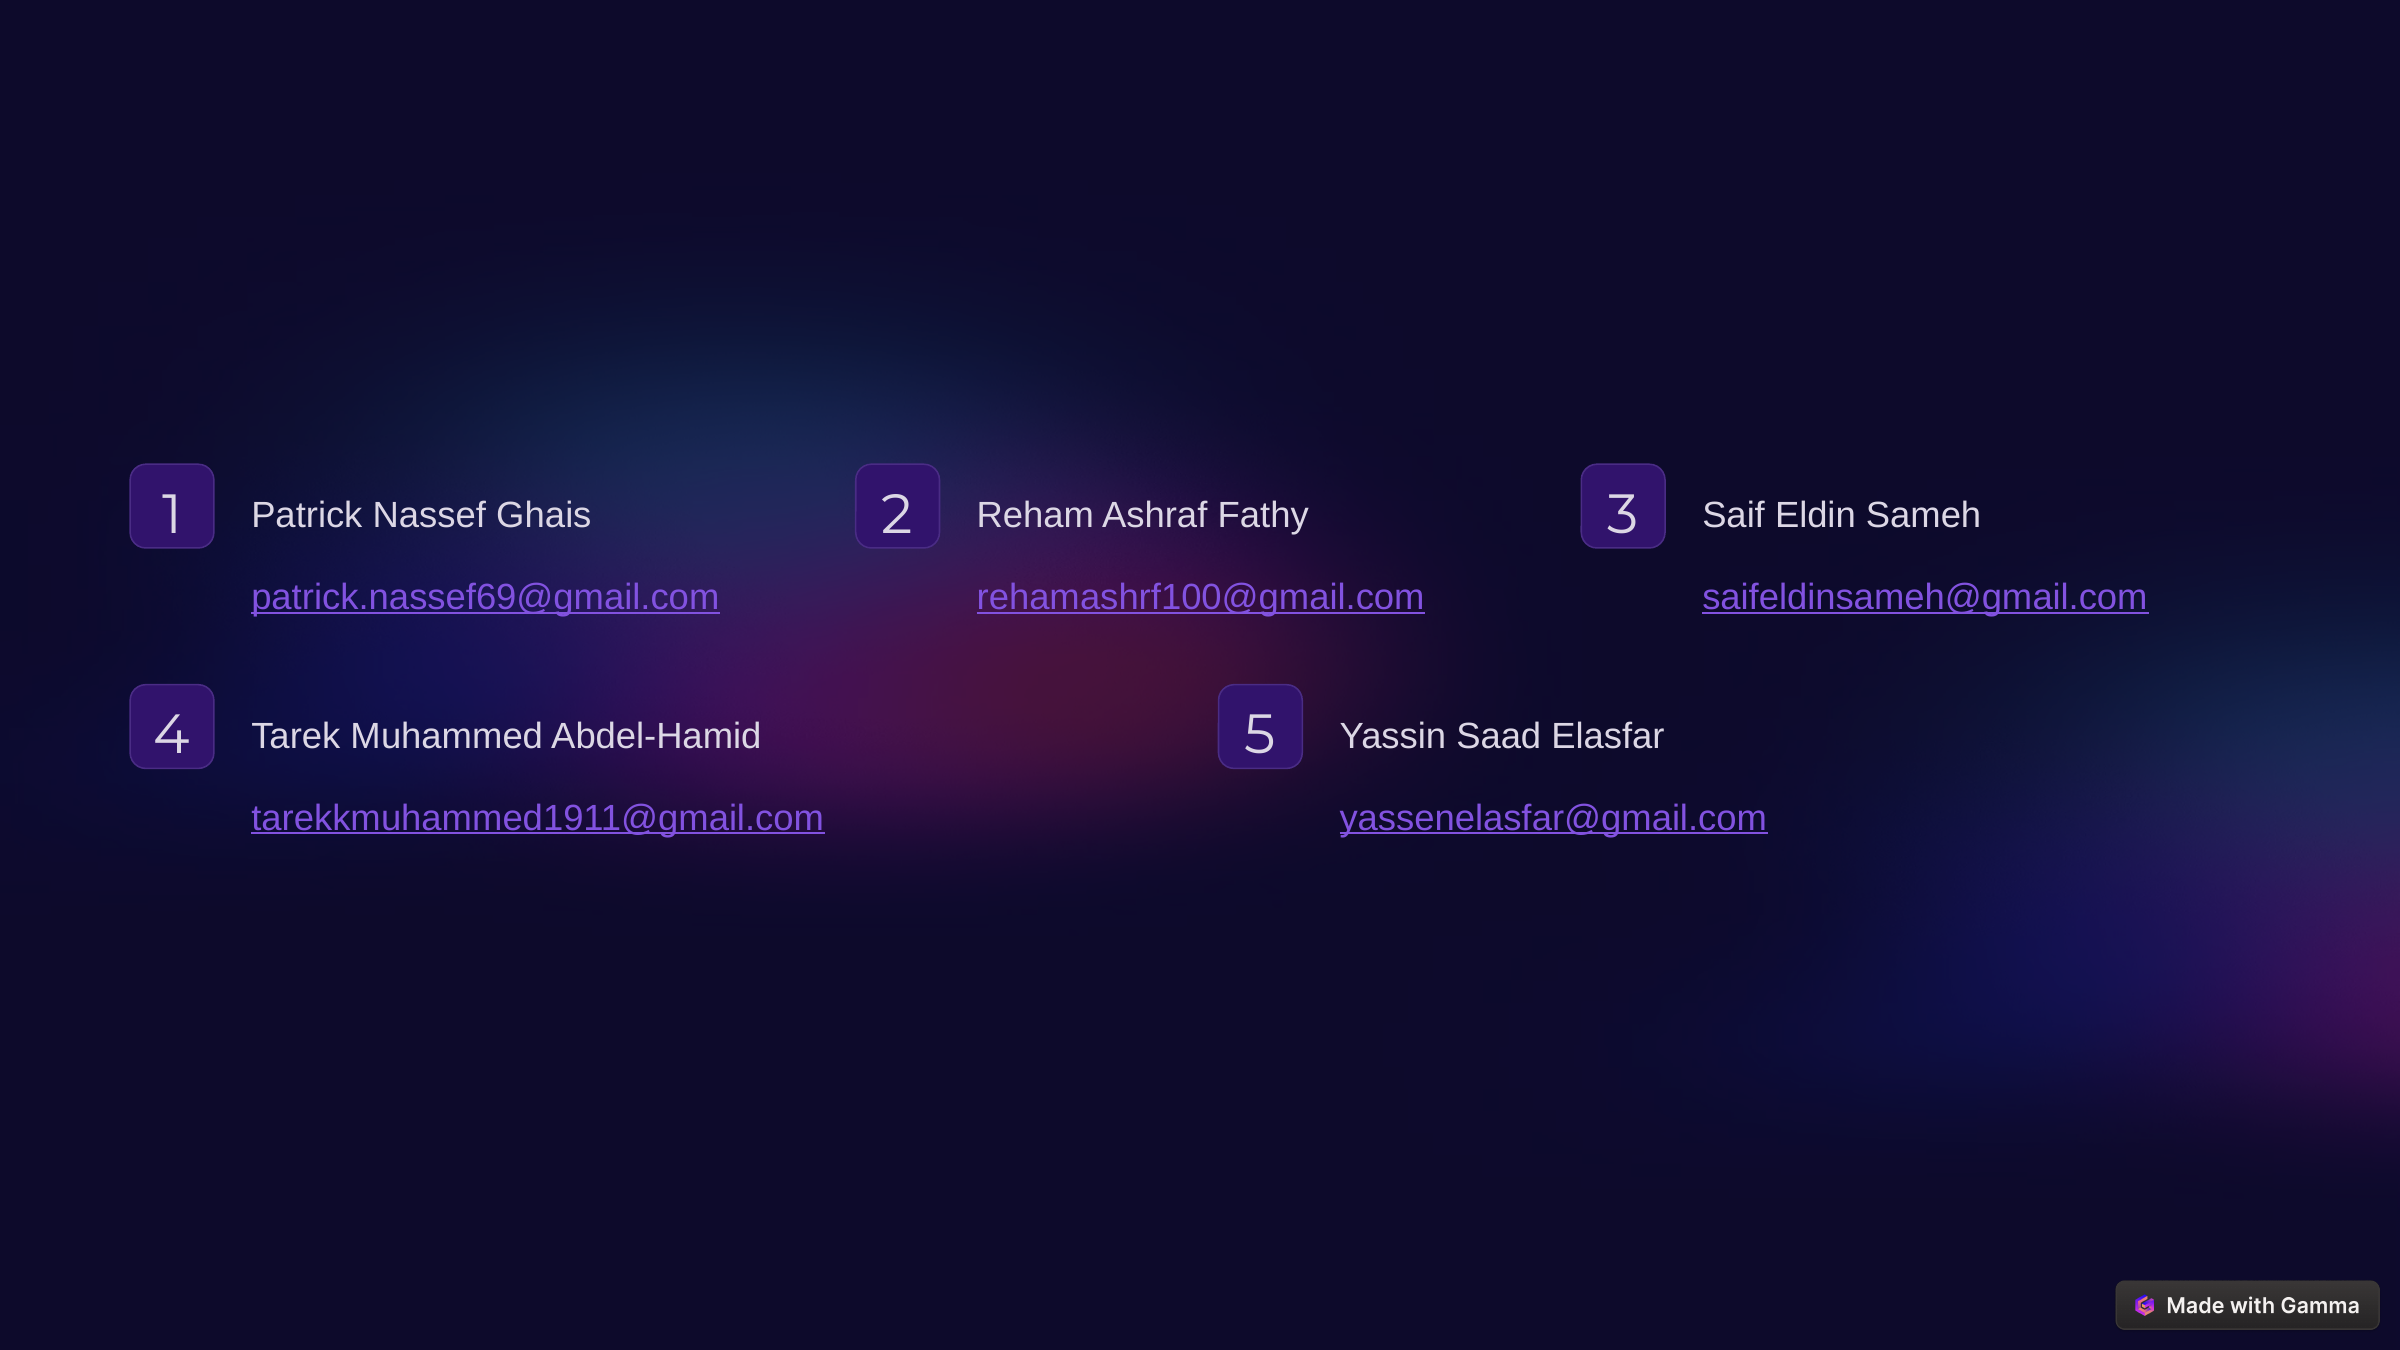

Patrick Nassef Ghais

Reham Ashraf Fathy

Saif Eldin Sameh
1
2
3
patrick.nassef69@gmail.com
rehamashrf100@gmail.com
saifeldinsameh@gmail.com

Tarek Muhammed Abdel-Hamid

Yassin Saad Elasfar
4
5
tarekkmuhammed1911@gmail.com
yassenelasfar@gmail.com